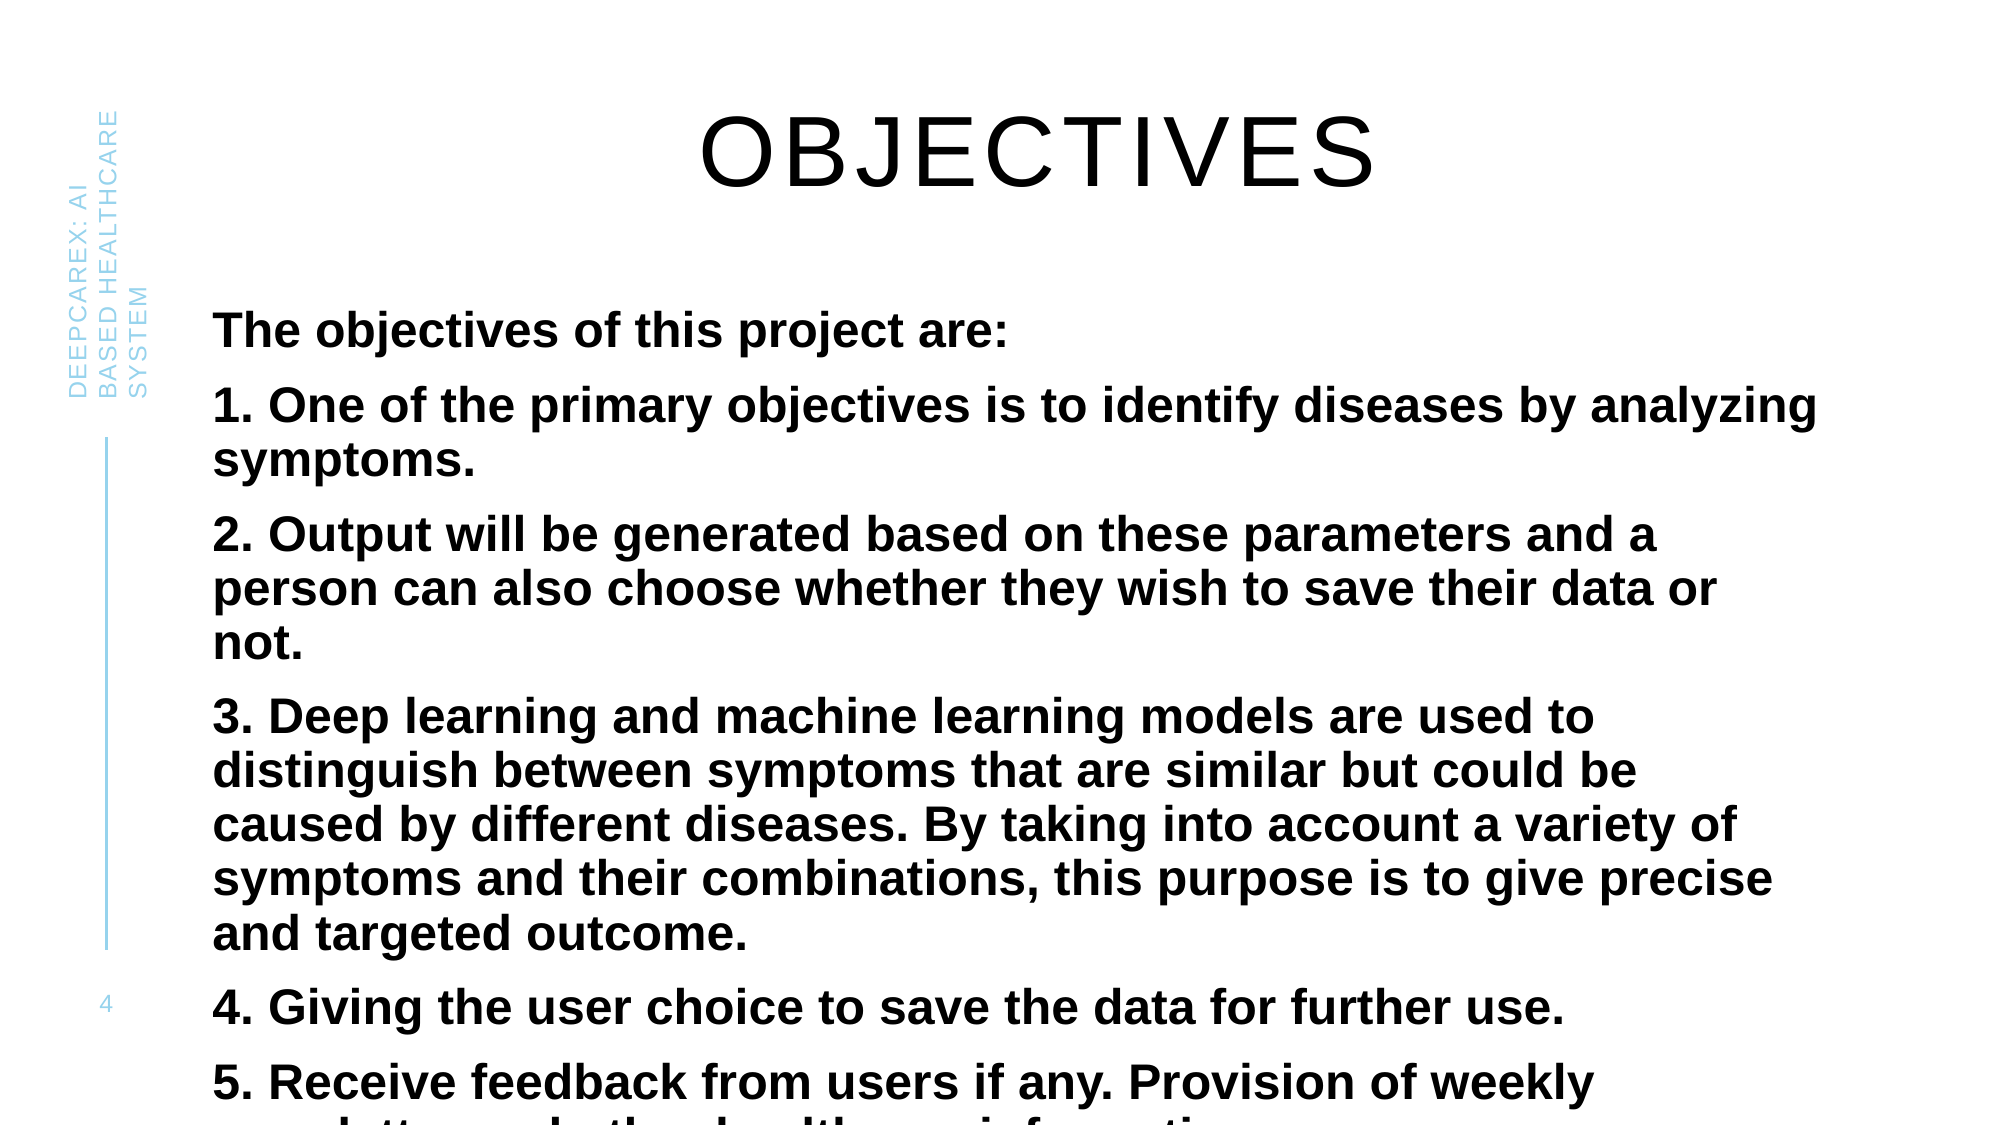

# objectives
DeepCareX: AI based Healthcare System
The objectives of this project are:
1. One of the primary objectives is to identify diseases by analyzing symptoms.
2. Output will be generated based on these parameters and a person can also choose whether they wish to save their data or not.
3. Deep learning and machine learning models are used to distinguish between symptoms that are similar but could be caused by different diseases. By taking into account a variety of symptoms and their combinations, this purpose is to give precise and targeted outcome.
4. Giving the user choice to save the data for further use.
5. Receive feedback from users if any. Provision of weekly newsletter and other healthcare information.
4